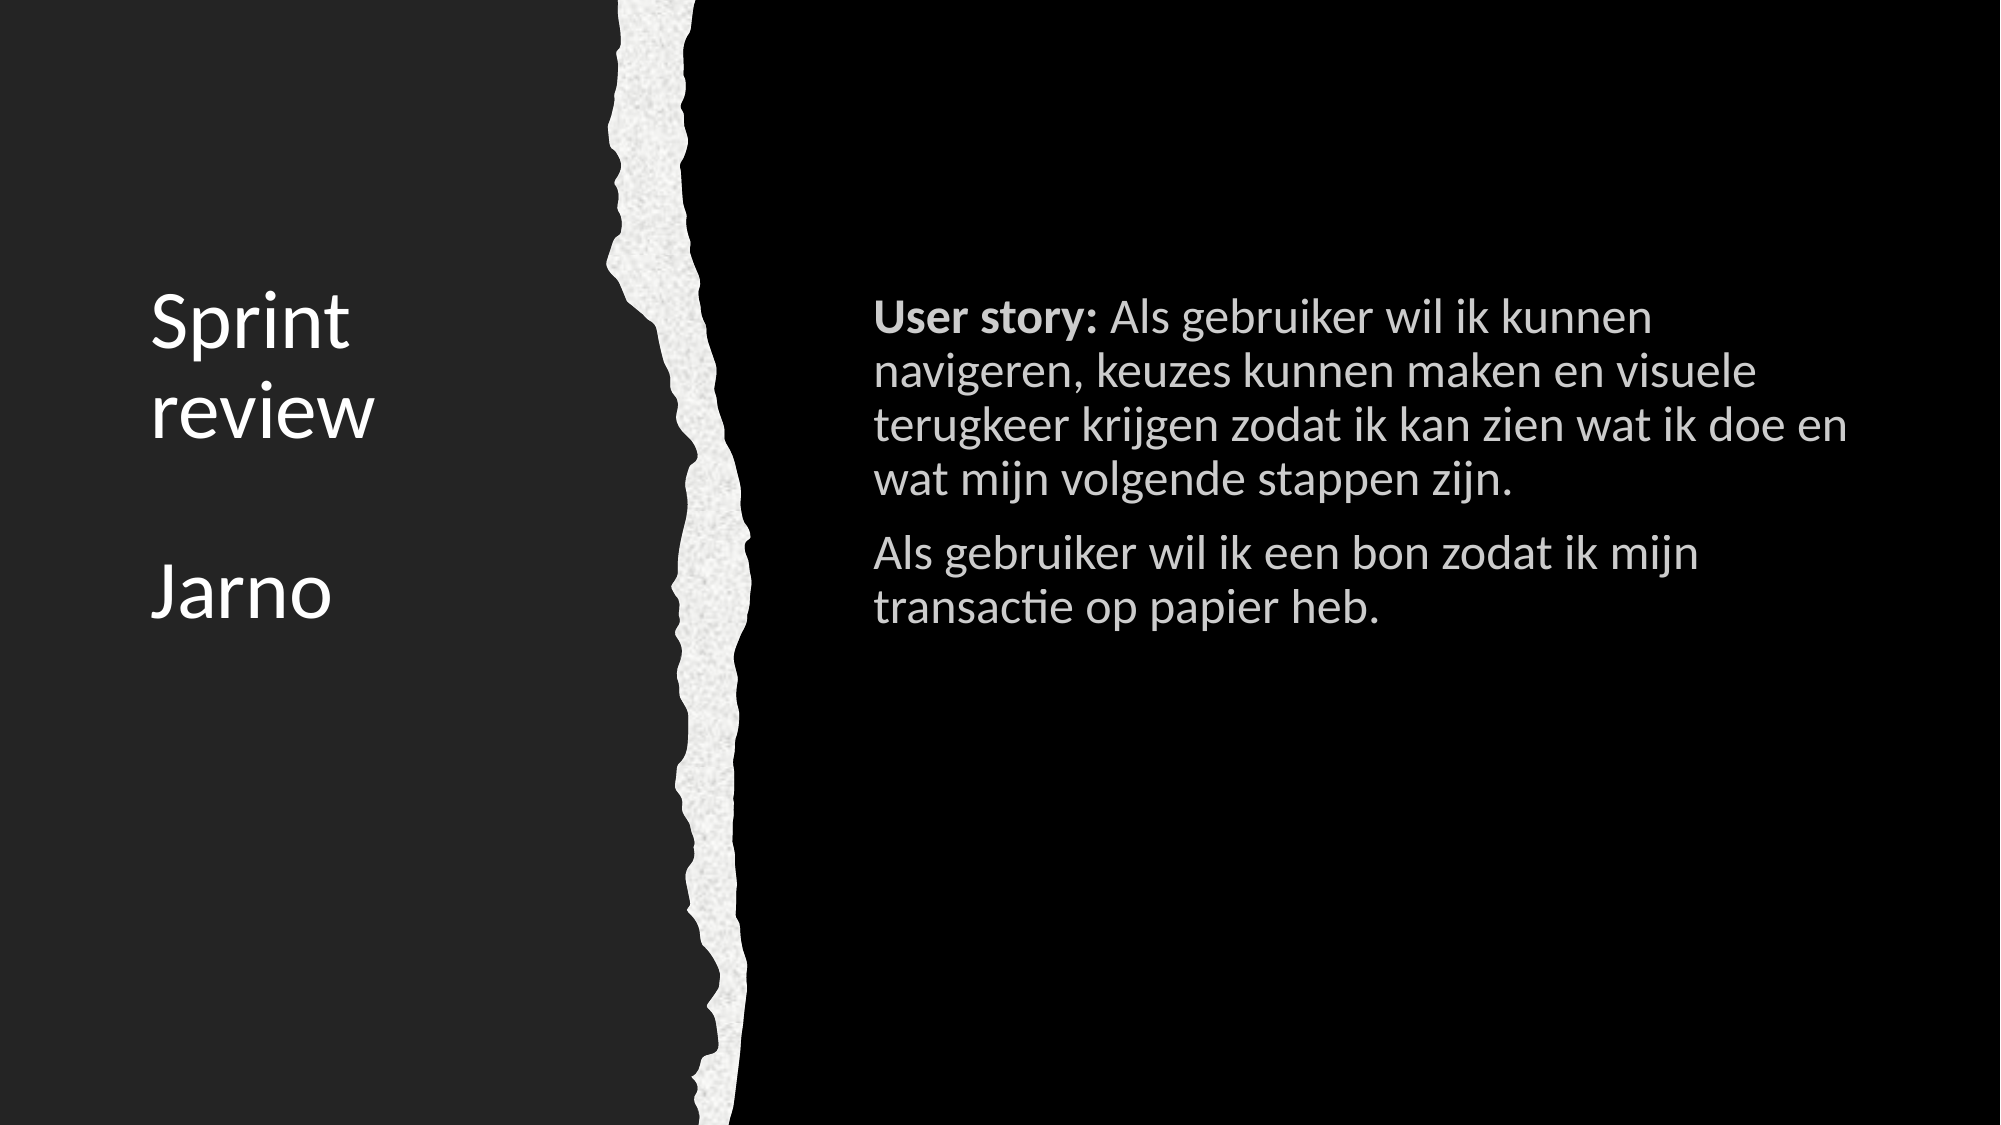

# Sprint review Jarno
User story: Als gebruiker wil ik kunnen navigeren, keuzes kunnen maken en visuele terugkeer krijgen zodat ik kan zien wat ik doe en wat mijn volgende stappen zijn.
Als gebruiker wil ik een bon zodat ik mijn transactie op papier heb.